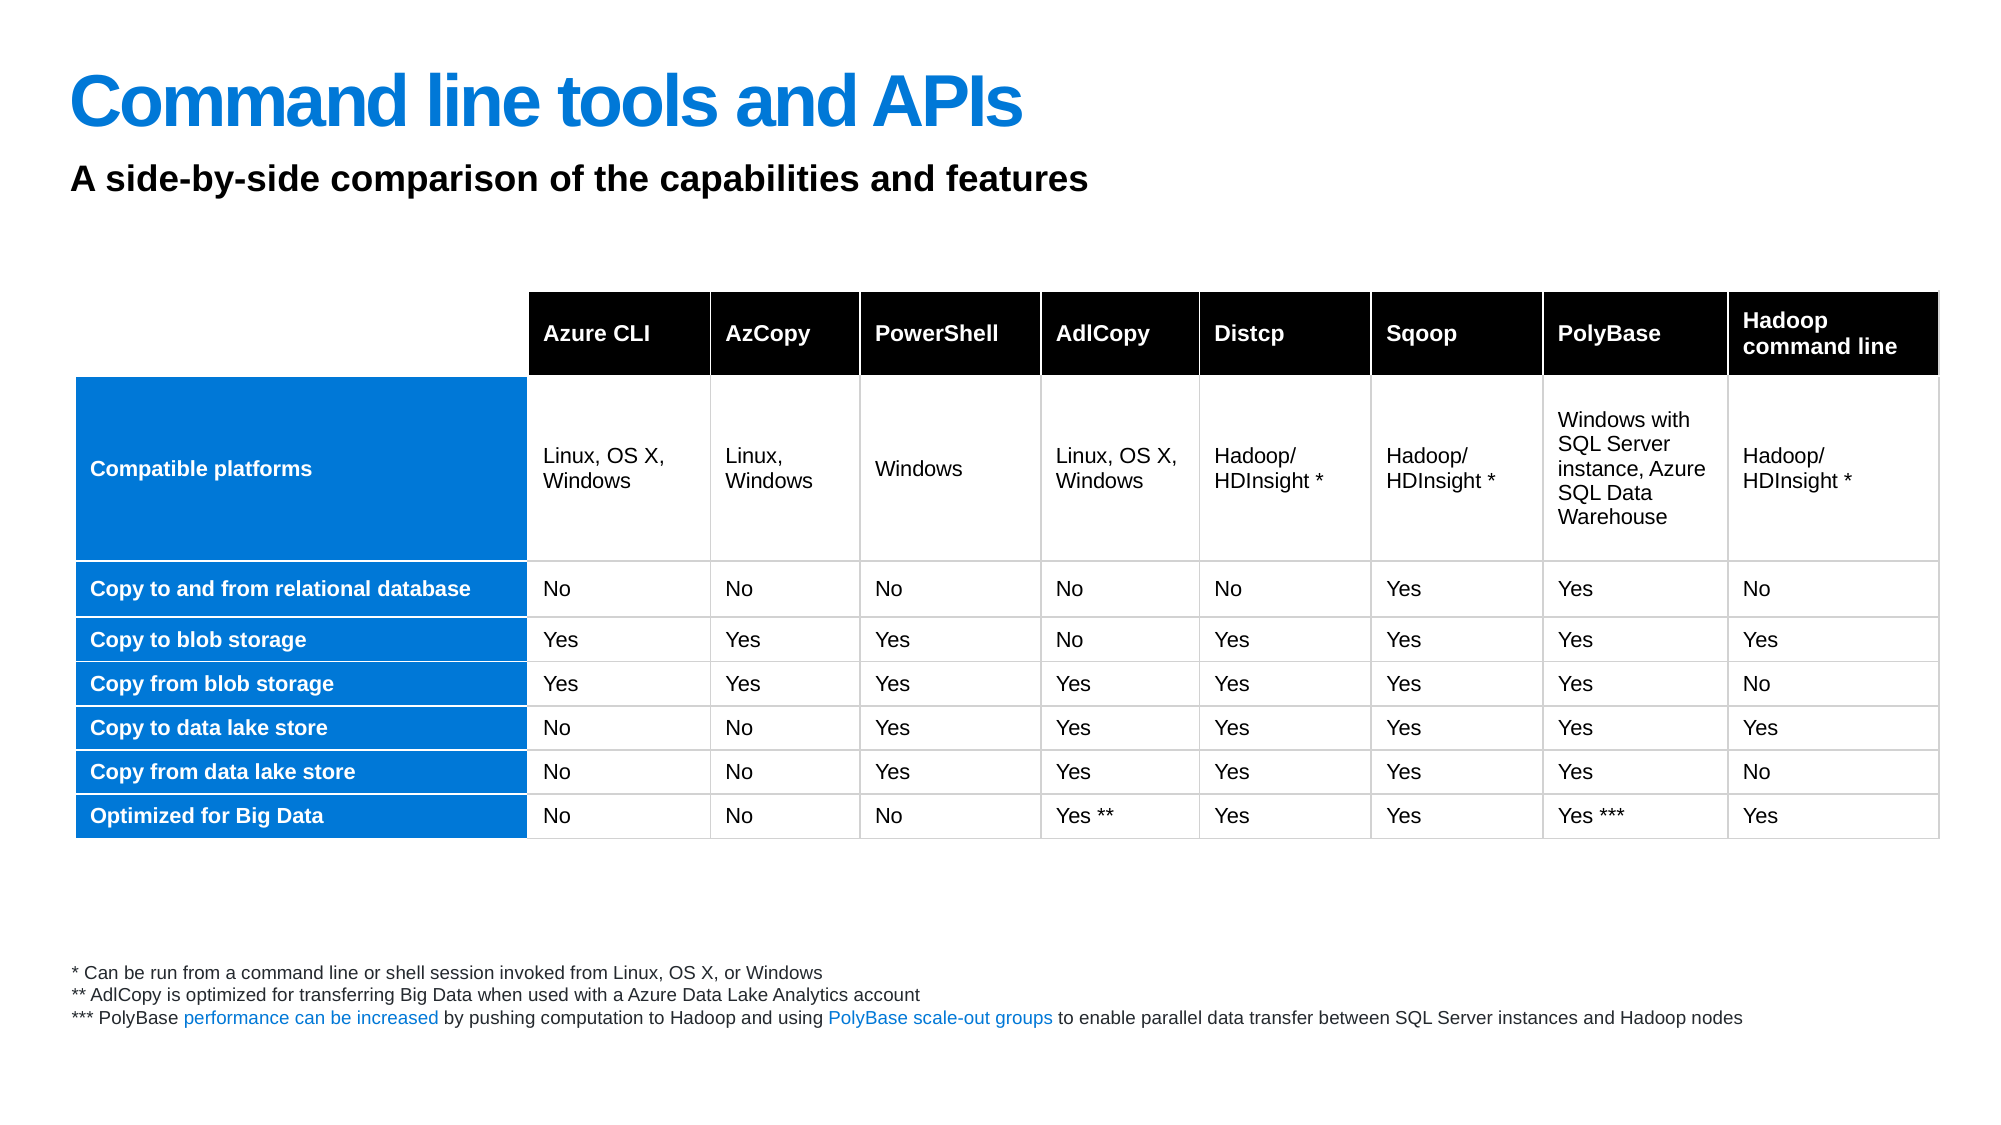

# Command line tools and APIs
A side-by-side comparison of the capabilities and features

|  | Azure CLI | AzCopy | PowerShell | AdlCopy | Distcp | Sqoop | PolyBase | Hadoop command line |
| --- | --- | --- | --- | --- | --- | --- | --- | --- |
| Compatible platforms | Linux, OS X, Windows | Linux, Windows | Windows | Linux, OS X, Windows | Hadoop/ HDInsight \* | Hadoop/ HDInsight \* | Windows with SQL Server instance, Azure SQL Data Warehouse | Hadoop/ HDInsight \* |
| Copy to and from relational database | No | No | No | No | No | Yes | Yes | No |
| Copy to blob storage | Yes | Yes | Yes | No | Yes | Yes | Yes | Yes |
| Copy from blob storage | Yes | Yes | Yes | Yes | Yes | Yes | Yes | No |
| Copy to data lake store | No | No | Yes | Yes | Yes | Yes | Yes | Yes |
| Copy from data lake store | No | No | Yes | Yes | Yes | Yes | Yes | No |
| Optimized for Big Data | No | No | No | Yes \*\* | Yes | Yes | Yes \*\*\* | Yes |
* Can be run from a command line or shell session invoked from Linux, OS X, or Windows
** AdlCopy is optimized for transferring Big Data when used with a Azure Data Lake Analytics account
*** PolyBase performance can be increased by pushing computation to Hadoop and using PolyBase scale-out groups to enable parallel data transfer between SQL Server instances and Hadoop nodes